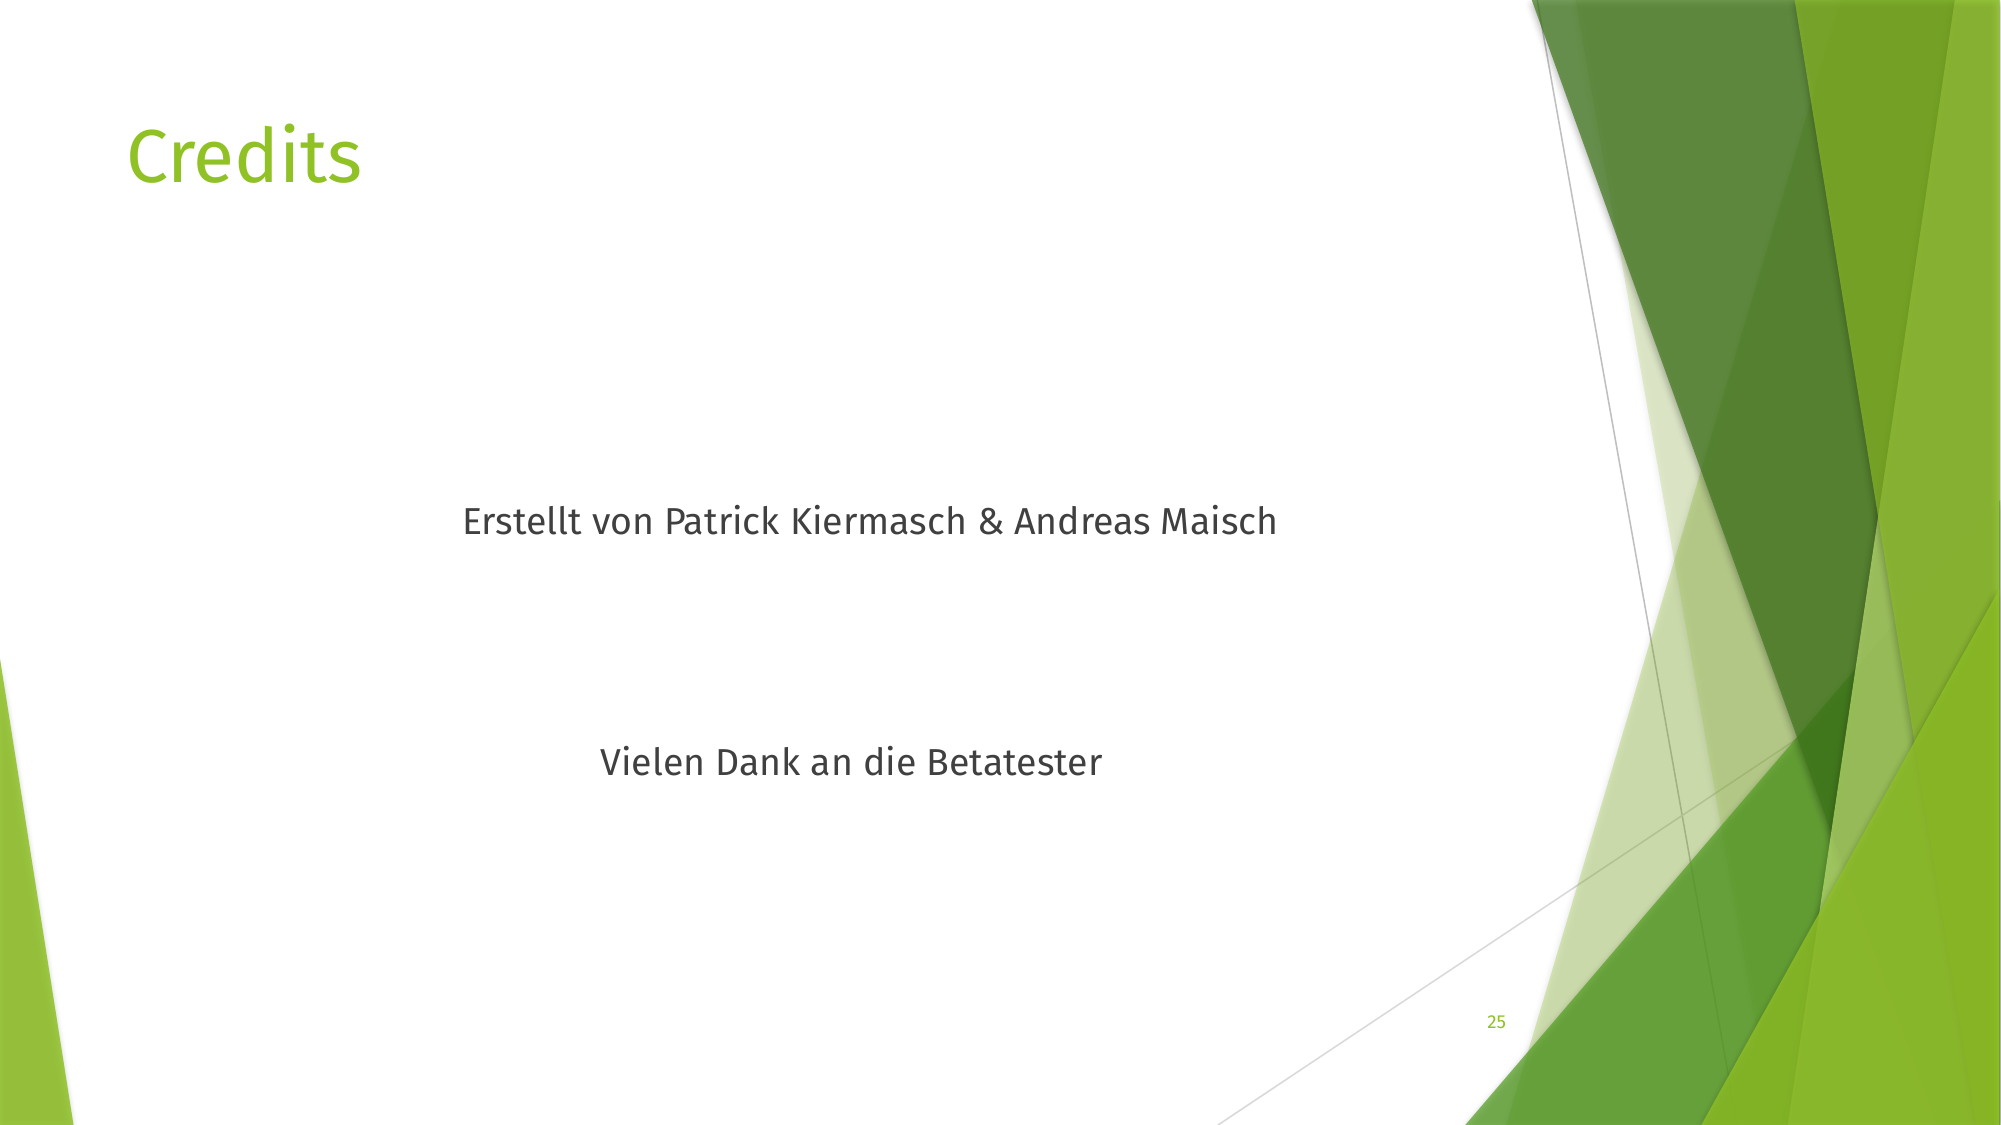

# Credits
Erstellt von Patrick Kiermasch & Andreas Maisch
Vielen Dank an die Betatester
25